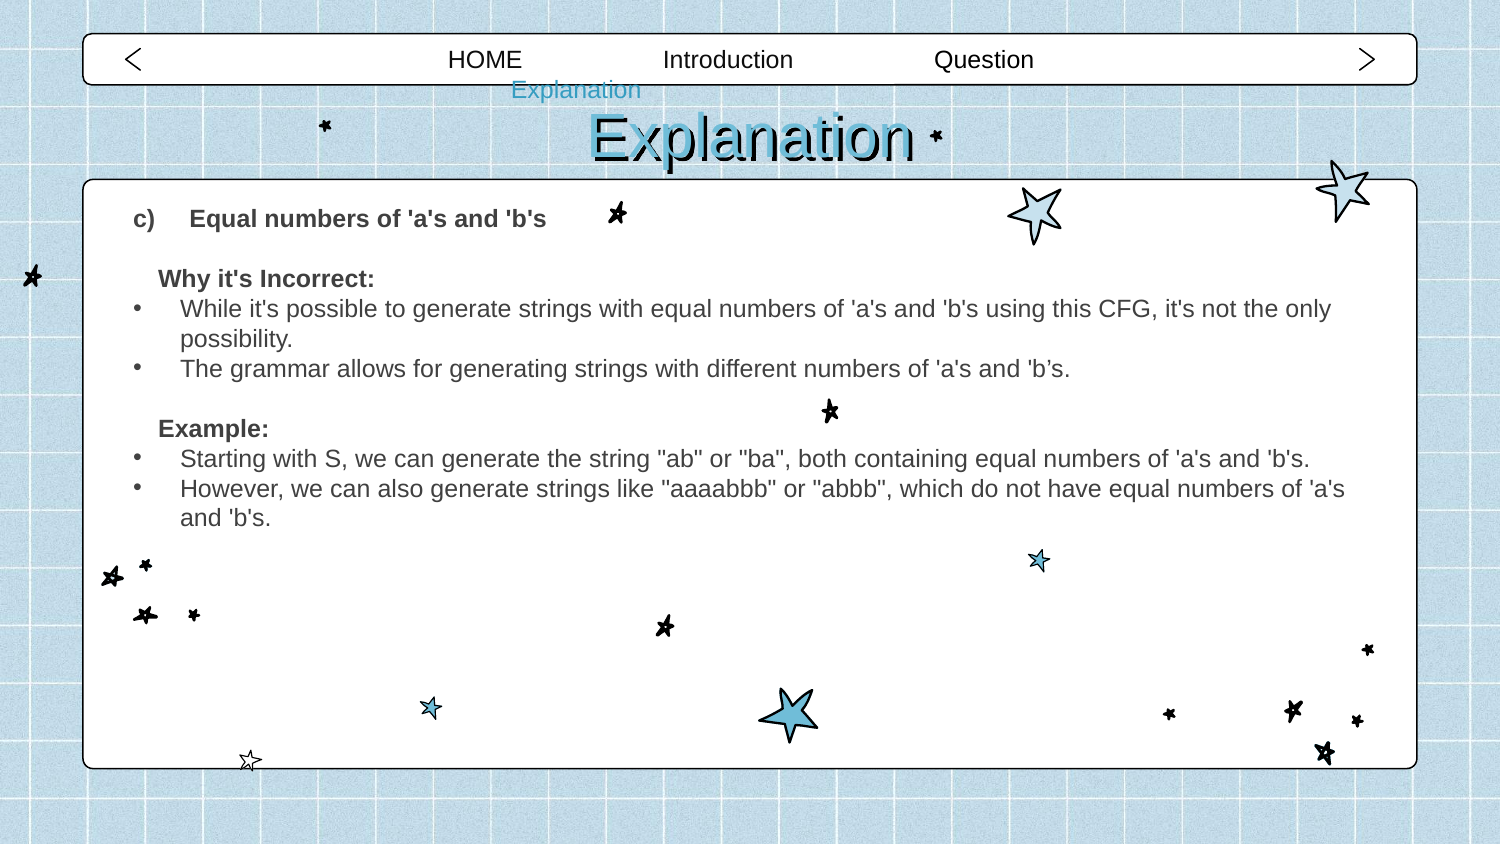

HOME                    Introduction                    Question                    Explanation

# Explanation

Equal numbers of 'a's and 'b's

Why it's Incorrect:
While it's possible to generate strings with equal numbers of 'a's and 'b's using this CFG, it's not the only possibility.
The grammar allows for generating strings with different numbers of 'a's and 'b’s.

Example:
Starting with S, we can generate the string "ab" or "ba", both containing equal numbers of 'a's and 'b's.
However, we can also generate strings like "aaaabbb" or "abbb", which do not have equal numbers of 'a's and 'b's.